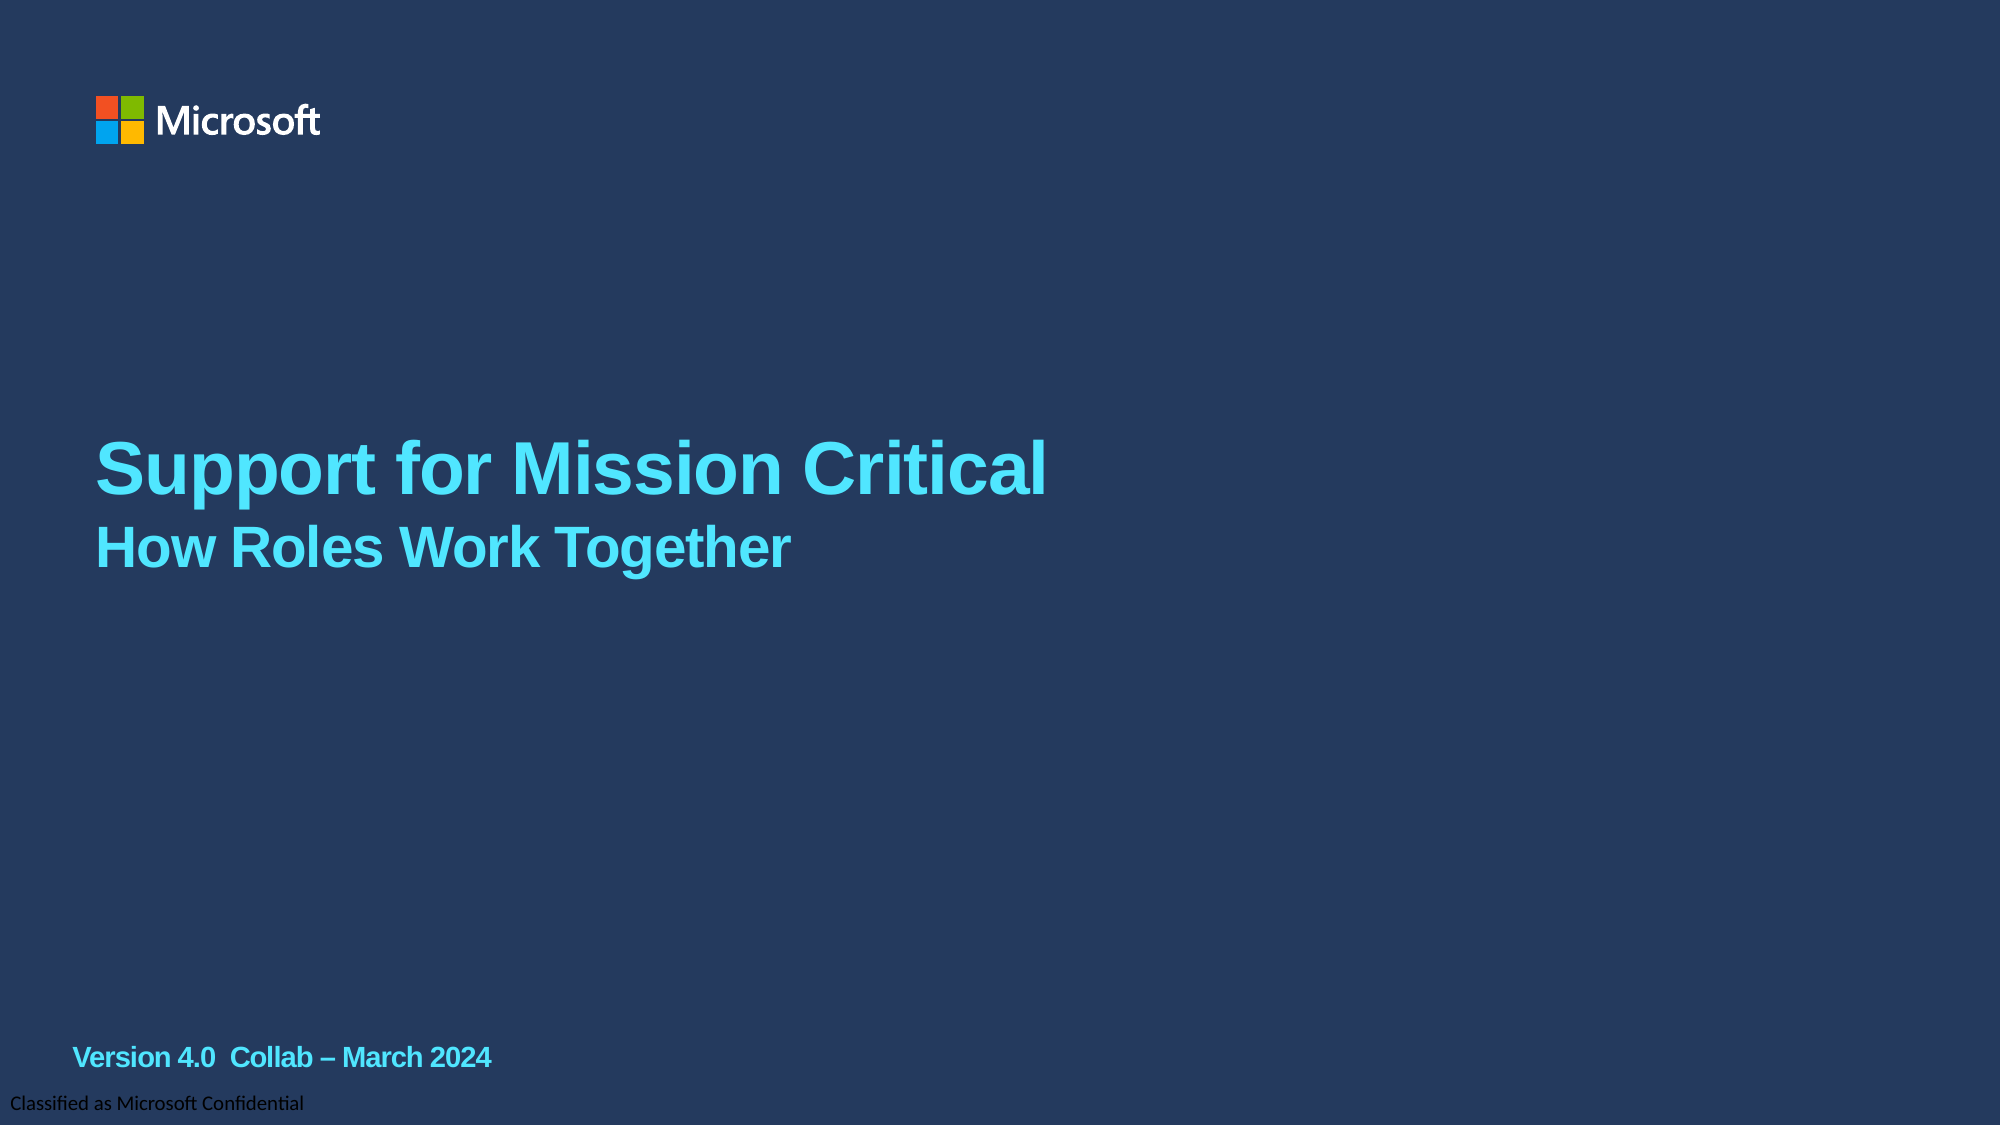

# Support for Mission Critical How Roles Work Together
Version 4.0  Collab – March 2024